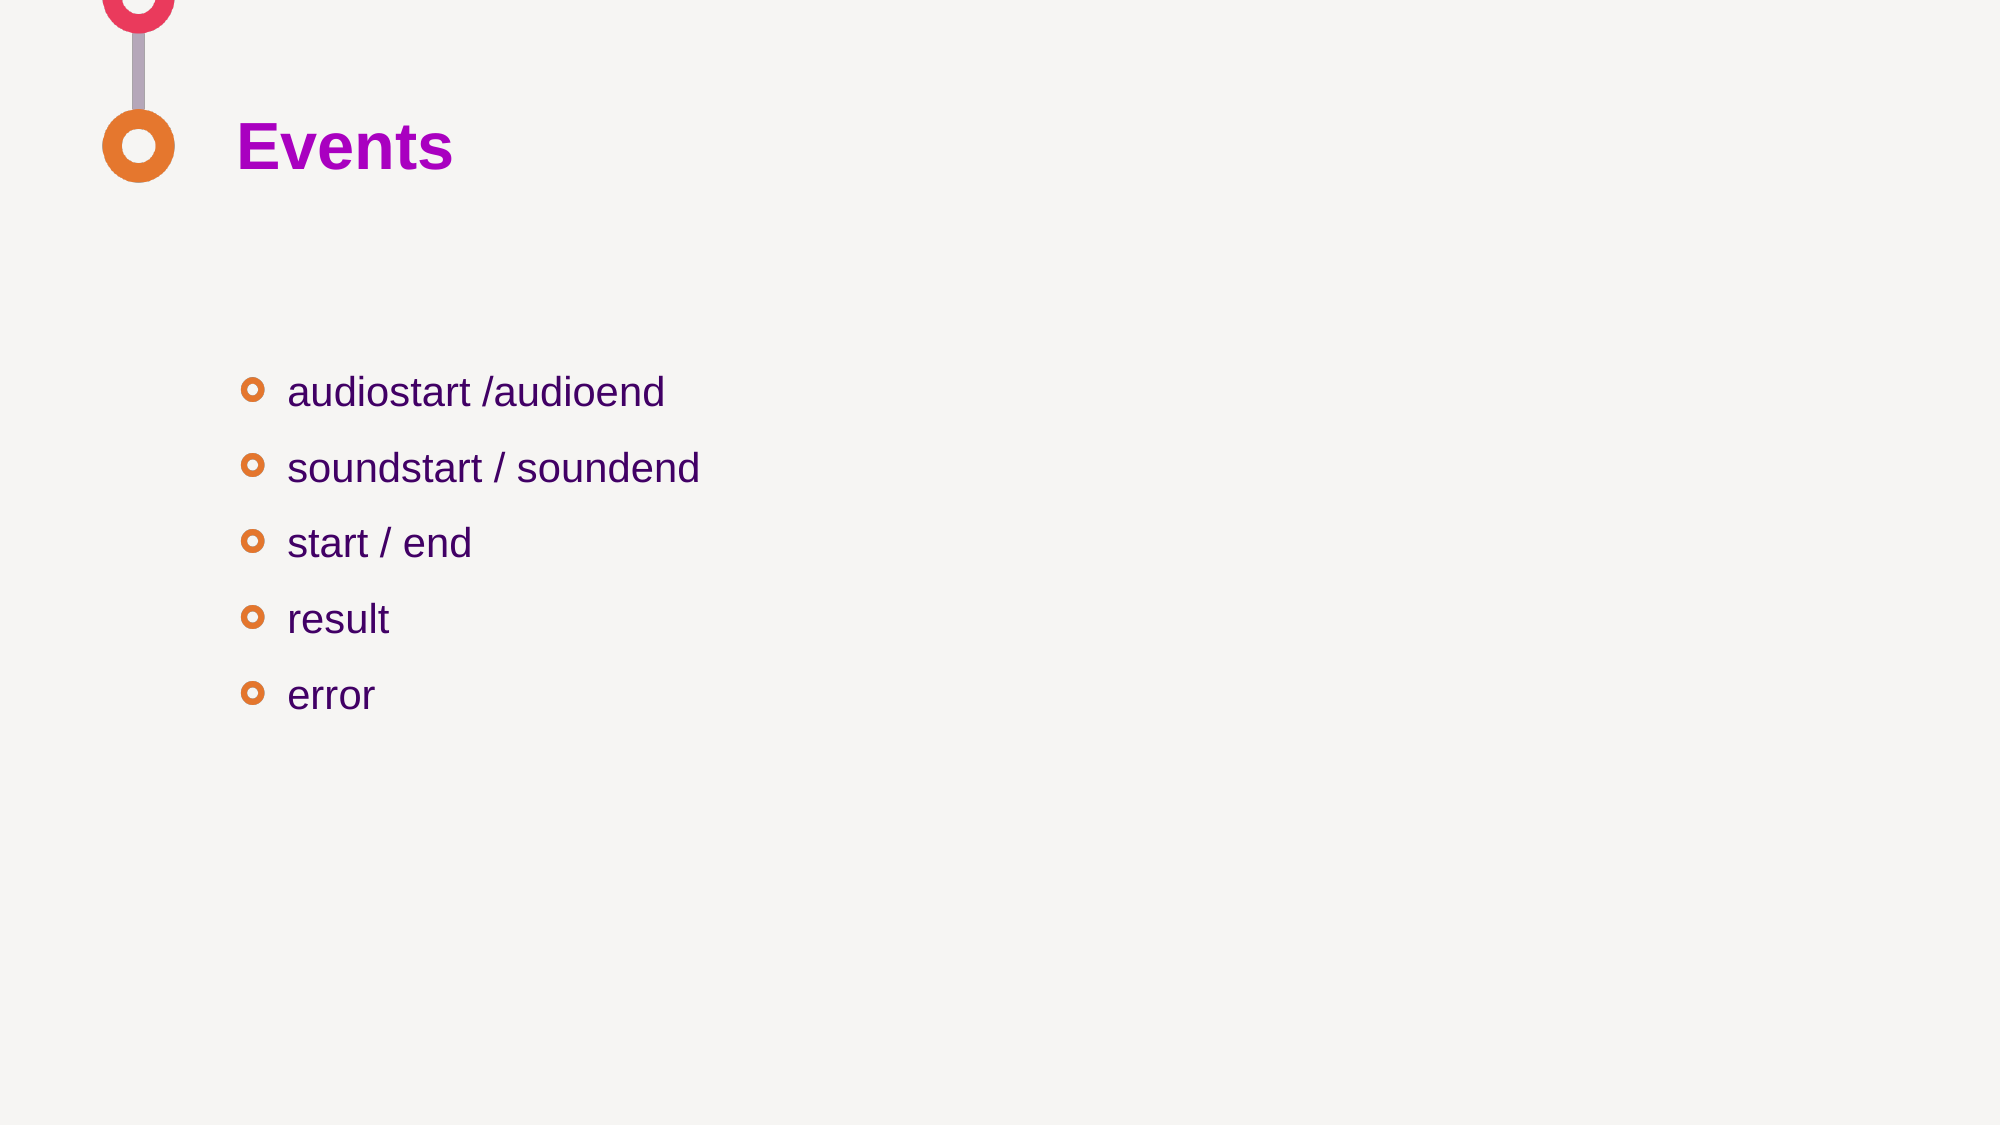

# Events
audiostart /audioend
soundstart / soundend
start / end
result
error